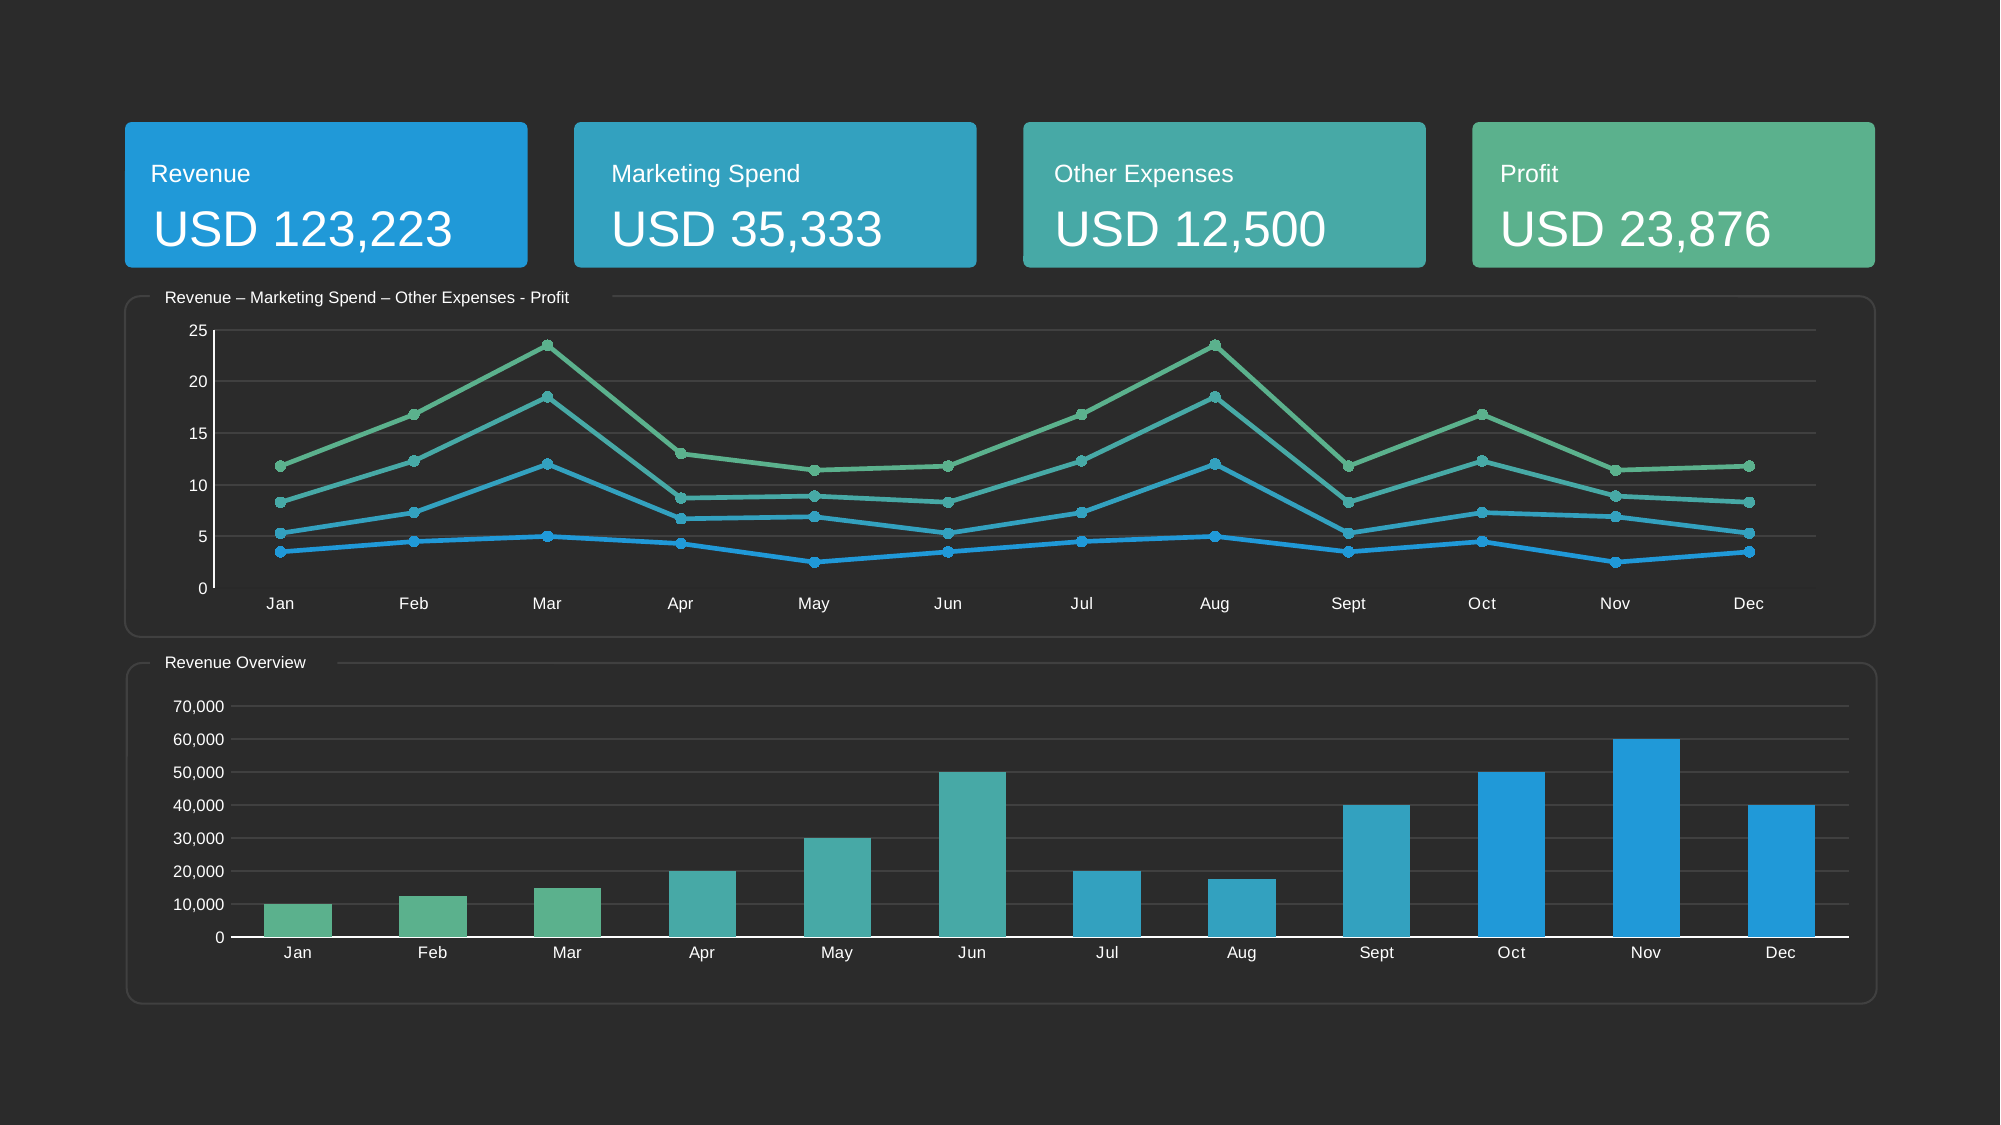

Revenue
Marketing Spend
Other Expenses
Profit
USD 123,223
USD 35,333
USD 12,500
USD 23,876
Revenue – Marketing Spend – Other Expenses - Profit

### Chart

| Category | Sales | Revenue  | Profit | Tax |
|---|---|---|---|---|
| Jan | 3.5 | 1.8 | 3.0 | 3.5 |
| Feb | 4.5 | 2.8 | 5.0 | 4.5 |
| Mar | 5.0 | 7.0 | 6.5 | 5.0 |
| Apr | 4.3 | 2.4 | 2.0 | 4.3 |
| May | 2.5 | 4.4 | 2.0 | 2.5 |
| Jun | 3.5 | 1.8 | 3.0 | 3.5 |
| Jul | 4.5 | 2.8 | 5.0 | 4.5 |
| Aug | 5.0 | 7.0 | 6.5 | 5.0 |
| Sept | 3.5 | 1.8 | 3.0 | 3.5 |
| Oct | 4.5 | 2.8 | 5.0 | 4.5 |
| Nov | 2.5 | 4.4 | 2.0 | 2.5 |
| Dec | 3.5 | 1.8 | 3.0 | 3.5 |
Revenue Overview

### Chart

| Category | Series 1 |
|---|---|
| Jan | 10000.0 |
| Feb | 12500.0 |
| Mar | 15000.0 |
| Apr | 20000.0 |
| May | 30000.0 |
| Jun | 50000.0 |
| Jul | 20000.0 |
| Aug | 17500.0 |
| Sept | 40000.0 |
| Oct | 50000.0 |
| Nov | 60000.0 |
| Dec | 40000.0 |